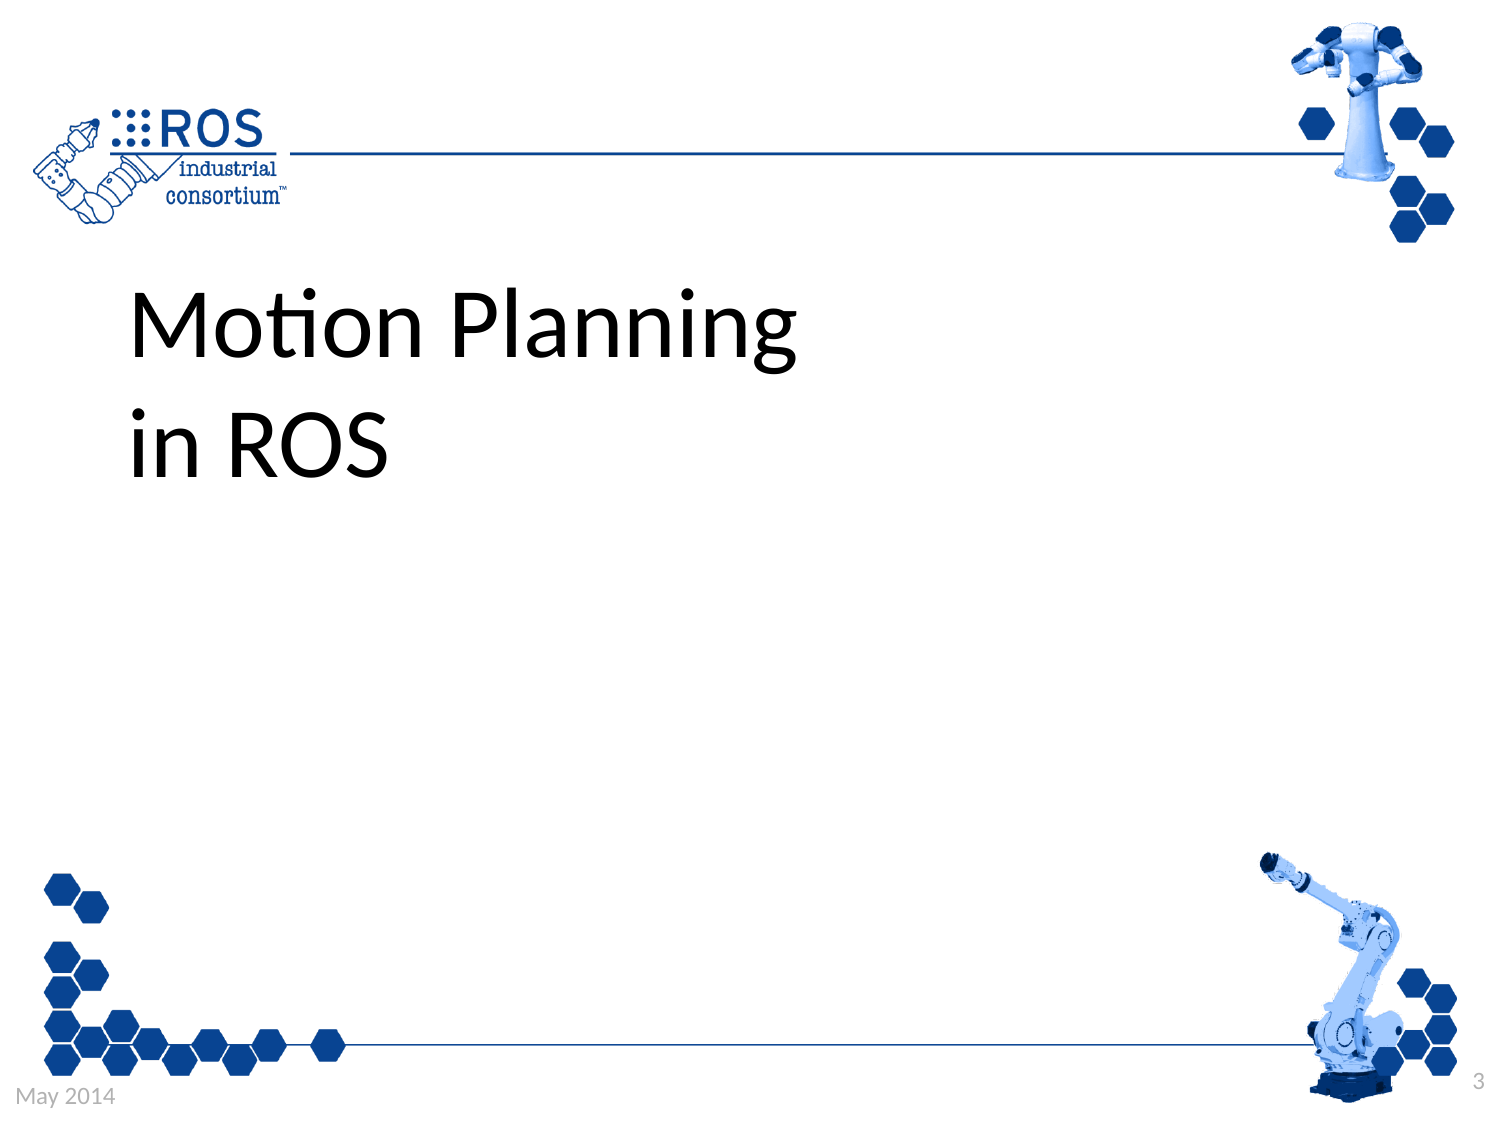

Motion Planning
in ROS
3
May 2014